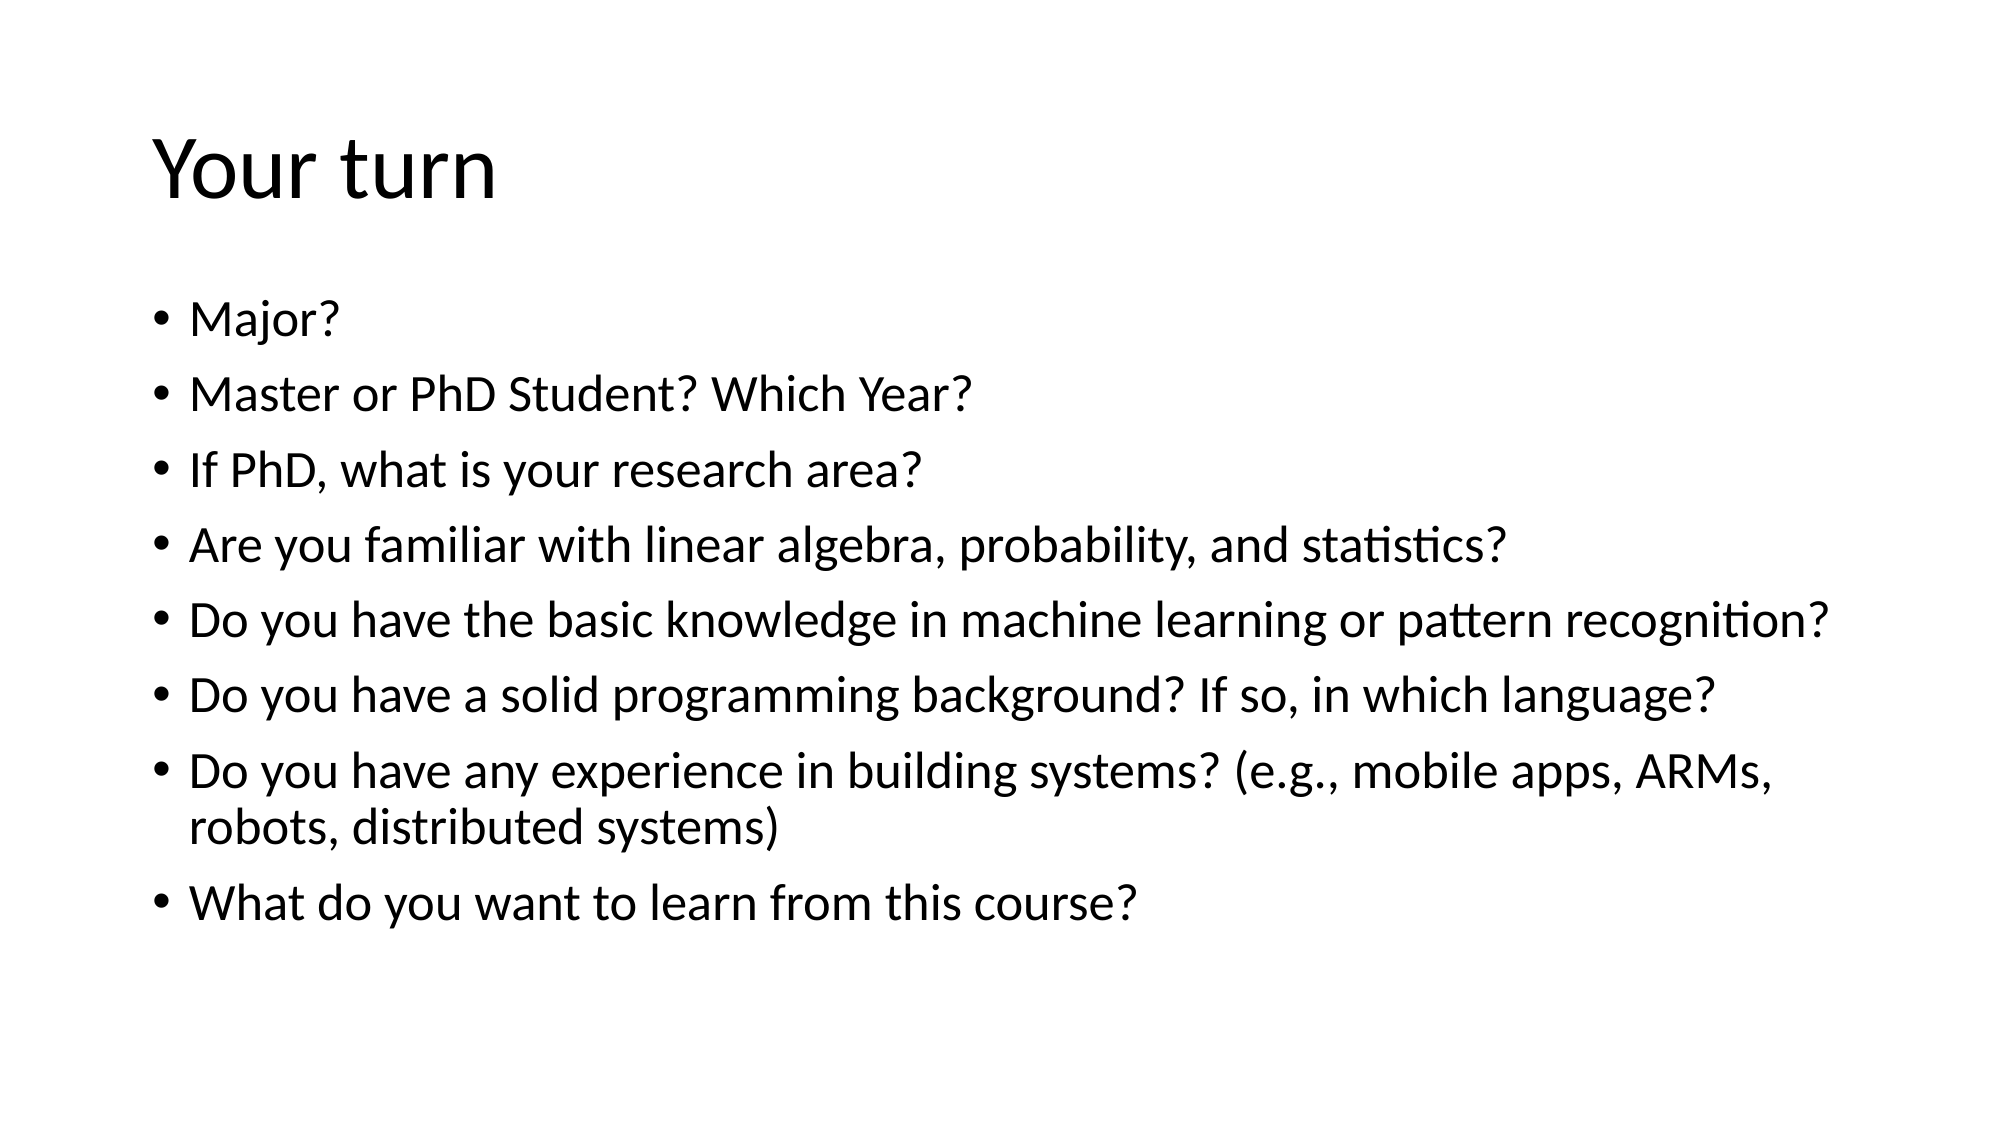

# Your turn
Major?
Master or PhD Student? Which Year?
If PhD, what is your research area?
Are you familiar with linear algebra, probability, and statistics?
Do you have the basic knowledge in machine learning or pattern recognition?
Do you have a solid programming background? If so, in which language?
Do you have any experience in building systems? (e.g., mobile apps, ARMs, robots, distributed systems)
What do you want to learn from this course?